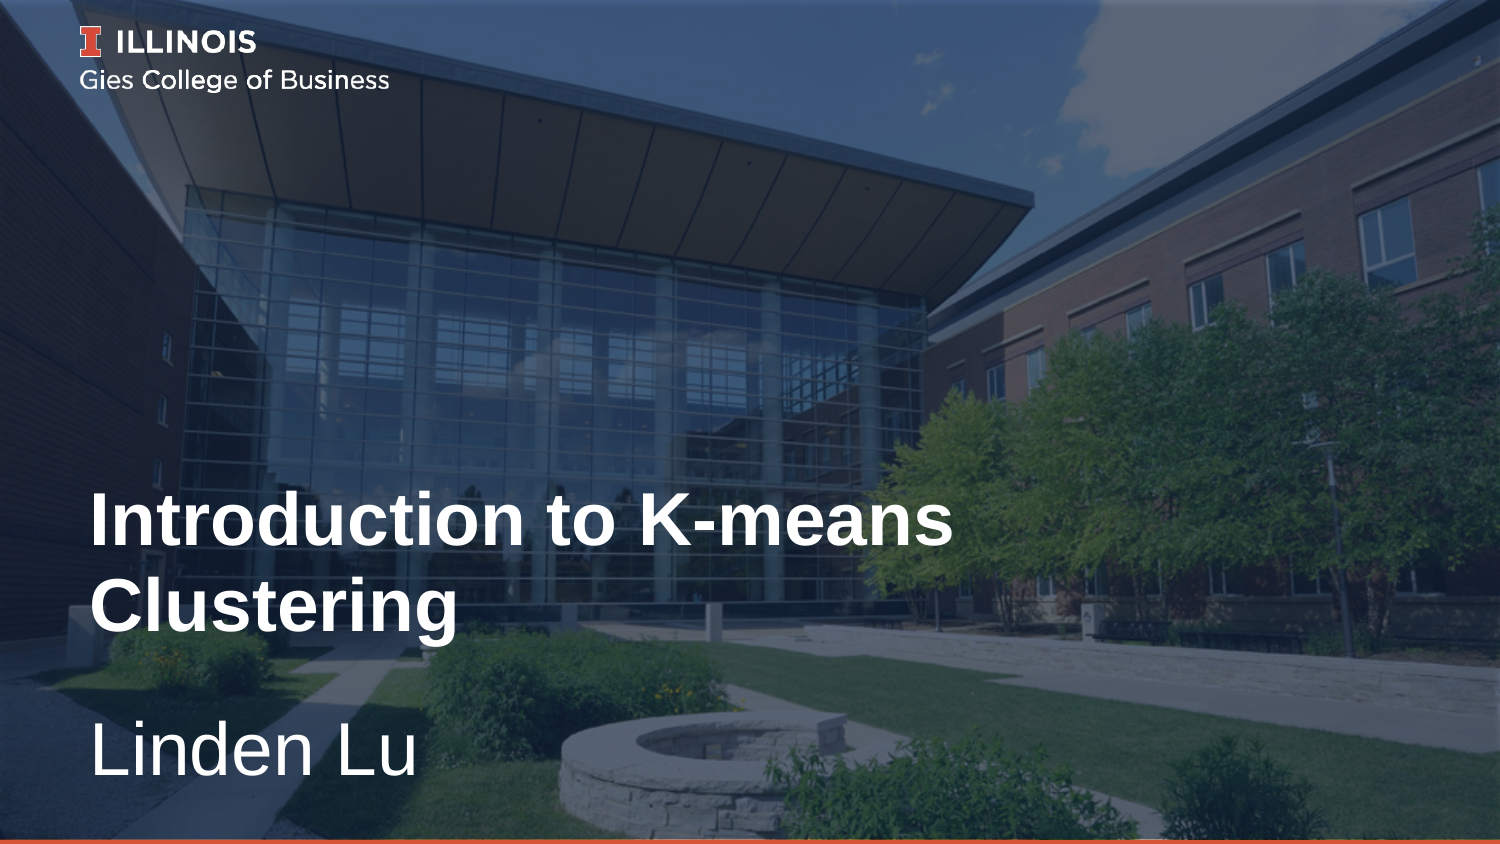

# Introduction to K-means Clustering
Linden Lu